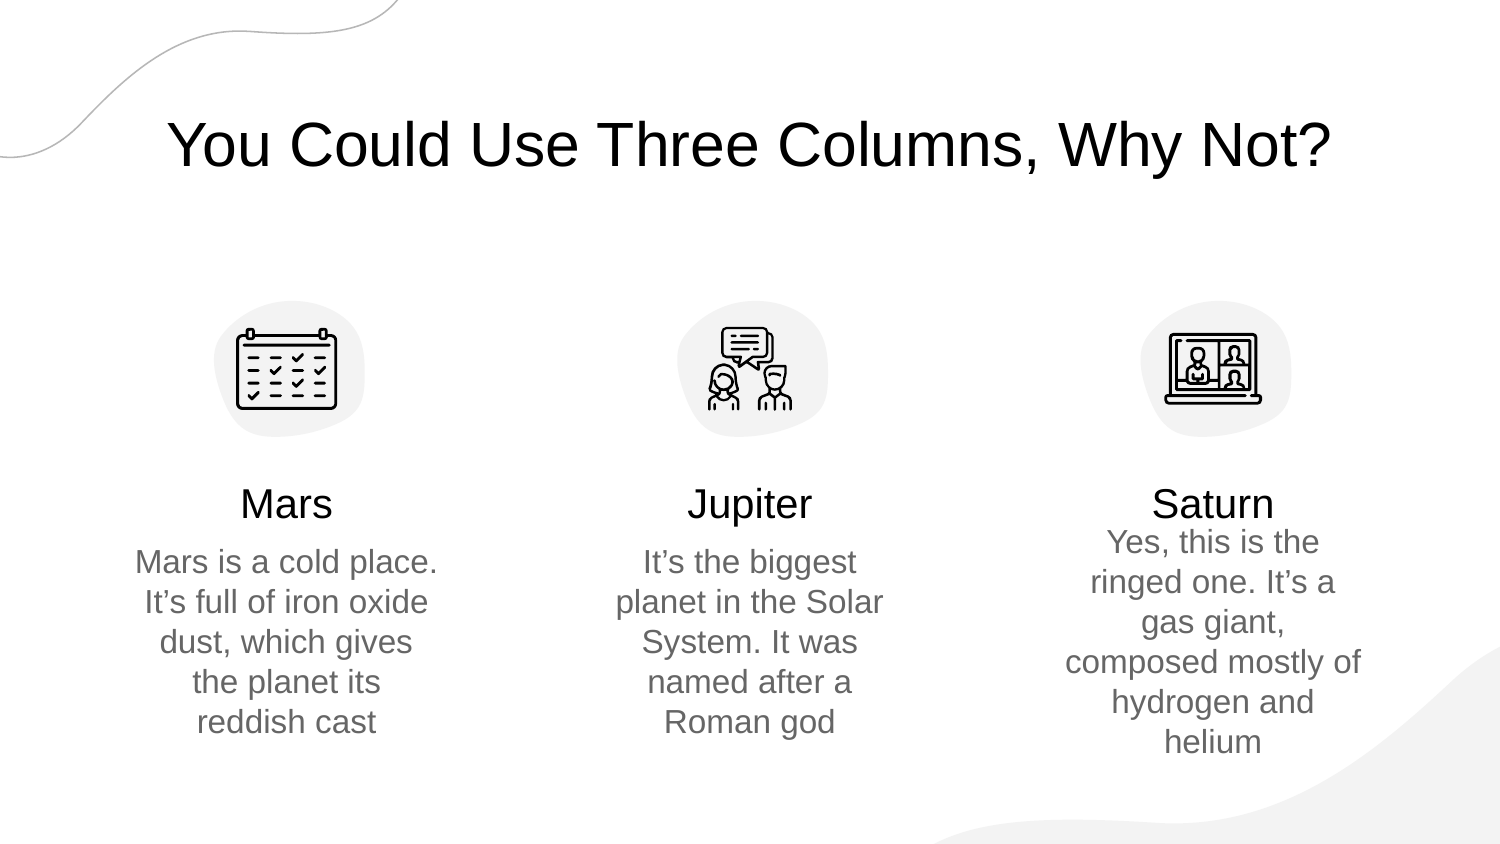

# You Could Use Three Columns, Why Not?

Mars
Jupiter
Saturn
Mars is a cold place. It’s full of iron oxide dust, which gives the planet its reddish cast
It’s the biggest planet in the Solar System. It was named after a Roman god
Yes, this is the ringed one. It’s a gas giant, composed mostly of hydrogen and helium